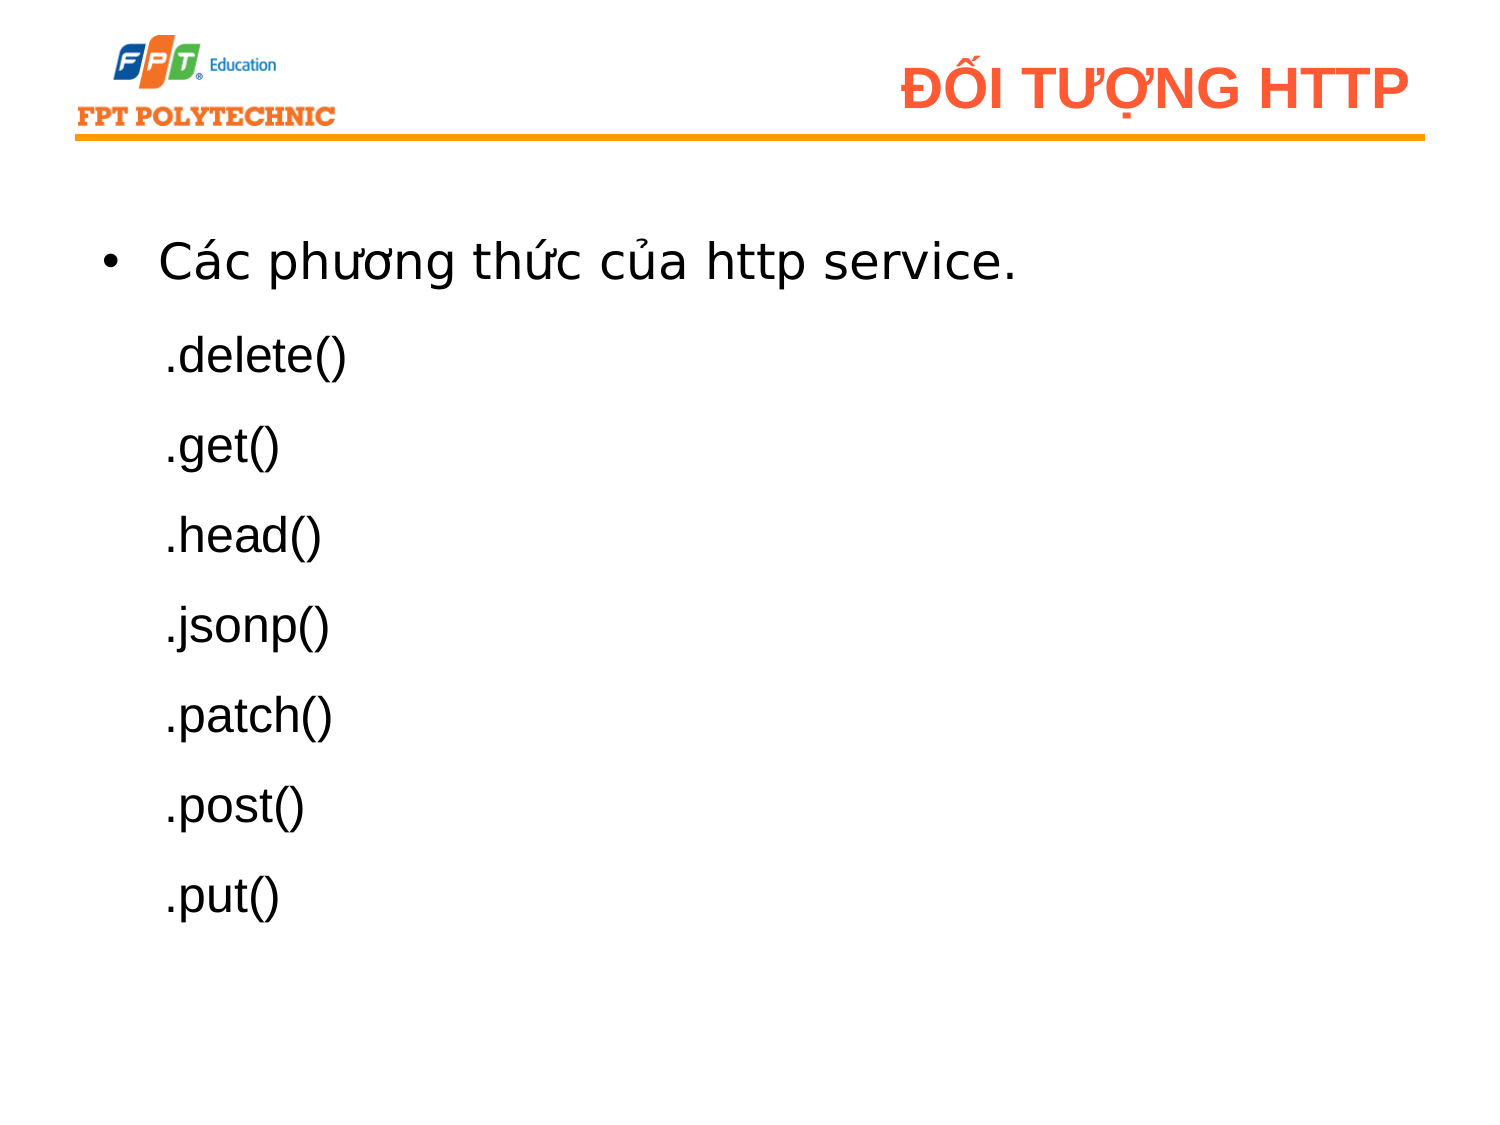

# Đối tượng http
Các phương thức của http service.
.delete()
.get()
.head()
.jsonp()
.patch()
.post()
.put()